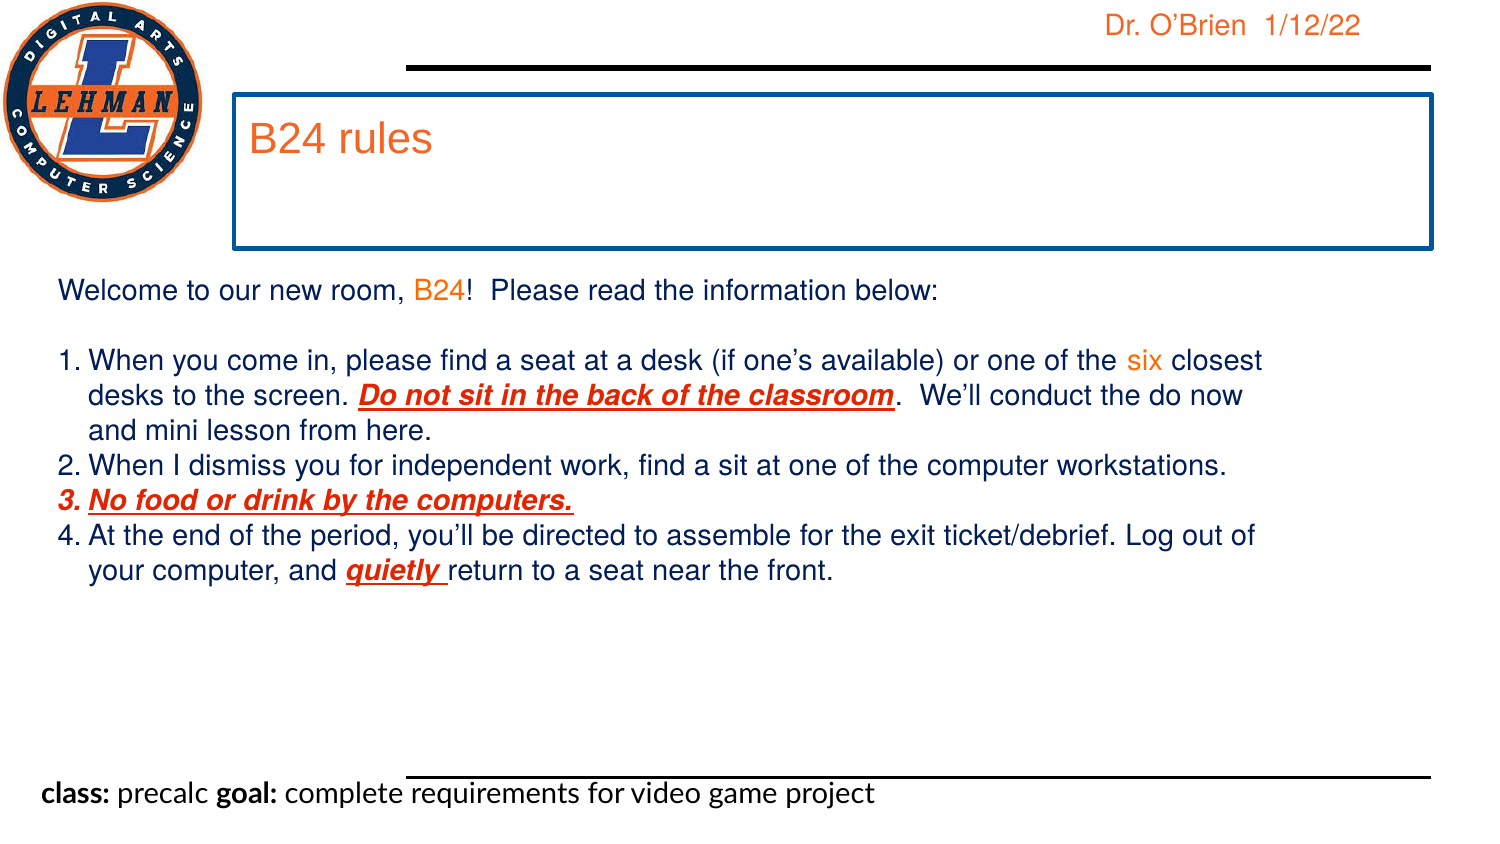

# B24 rules
Welcome to our new room, B24!  Please read the information below:

When you come in, please find a seat at a desk (if one’s available) or one of the six closest desks to the screen. Do not sit in the back of the classroom.  We’ll conduct the do now and mini lesson from here.
When I dismiss you for independent work, find a sit at one of the computer workstations.
No food or drink by the computers.
At the end of the period, you’ll be directed to assemble for the exit ticket/debrief. Log out of your computer, and quietly return to a seat near the front.